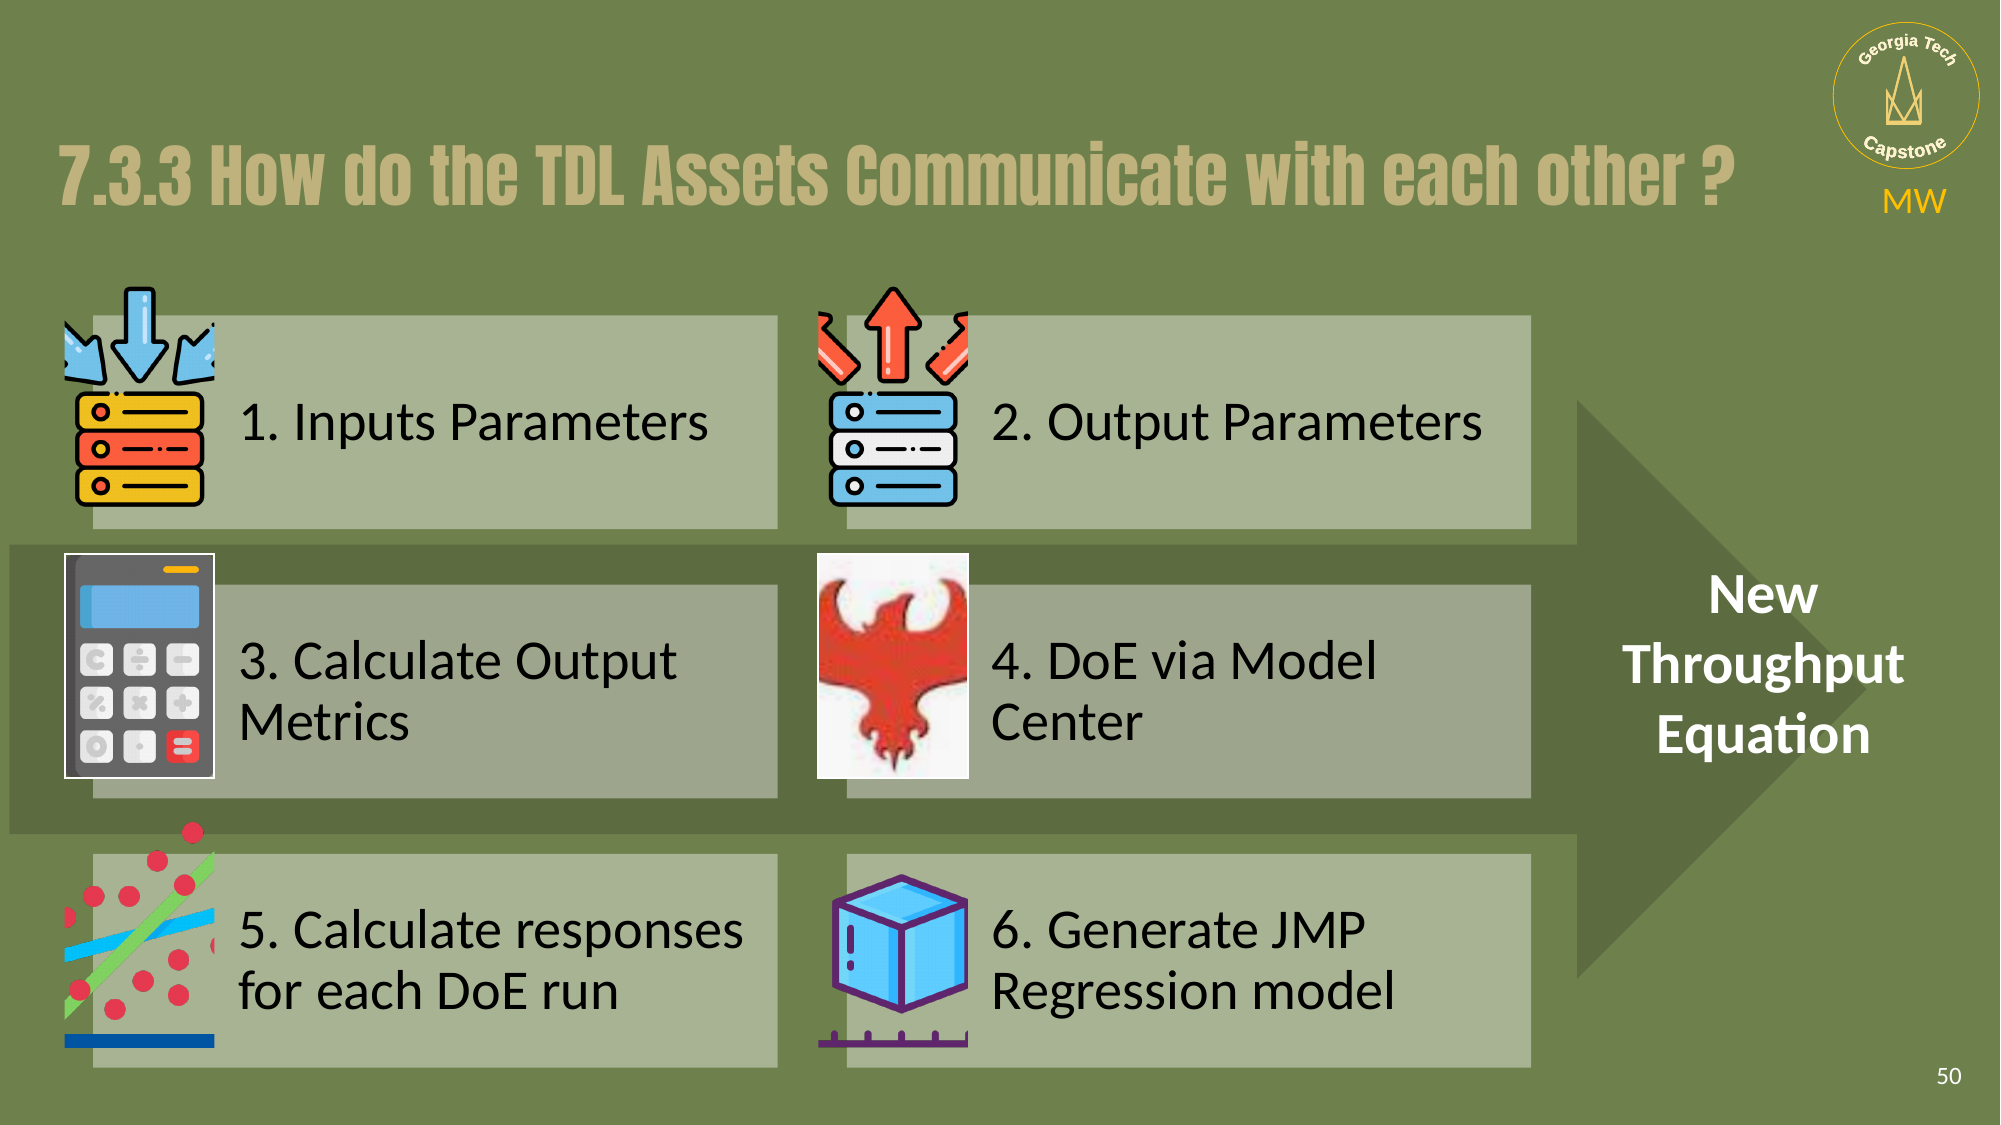

# 7.3.3 How do the TDL Assets Communicate with each other ?
MW
1. Inputs Parameters
2. Output Parameters
3. Calculate Output Metrics
4. DoE via Model Center
5. Calculate responses for each DoE run
6. Generate JMP Regression model

New Throughput Equation

50